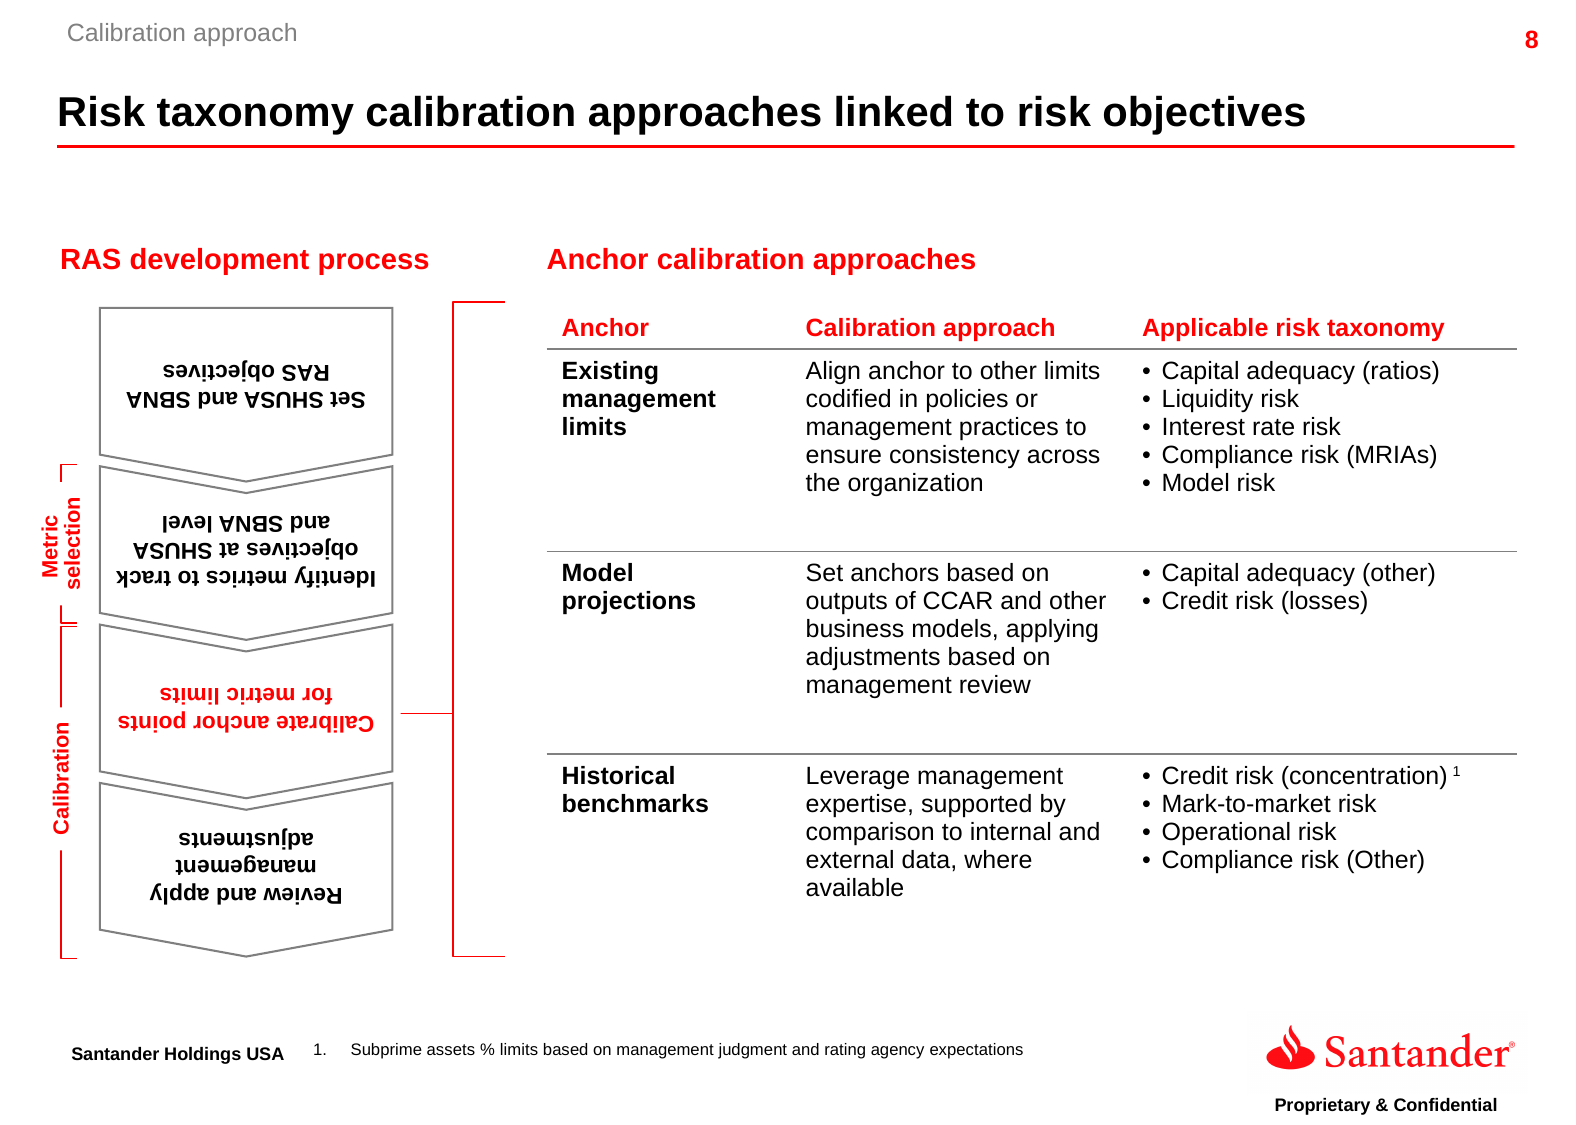

Calibration approach
Risk taxonomy calibration approaches linked to risk objectives
RAS development process
Anchor calibration approaches
Set SHUSA and SBNA RAS objectives
| Anchor | Calibration approach | Applicable risk taxonomy |
| --- | --- | --- |
| Existing management limits | Align anchor to other limits codified in policies or management practices to ensure consistency across the organization | Capital adequacy (ratios) Liquidity risk Interest rate risk Compliance risk (MRIAs) Model risk |
| Model projections | Set anchors based on outputs of CCAR and other business models, applying adjustments based on management review | Capital adequacy (other) Credit risk (losses) |
| Historical benchmarks | Leverage management expertise, supported by comparison to internal and external data, where available | Credit risk (concentration) 1 Mark-to-market risk Operational risk Compliance risk (Other) |

Identify metrics to track objectives at SHUSA and SBNA level

Metric
selection
Calibrate anchor points for metric limits

Review and apply management adjustments
Calibration
Subprime assets % limits based on management judgment and rating agency expectations